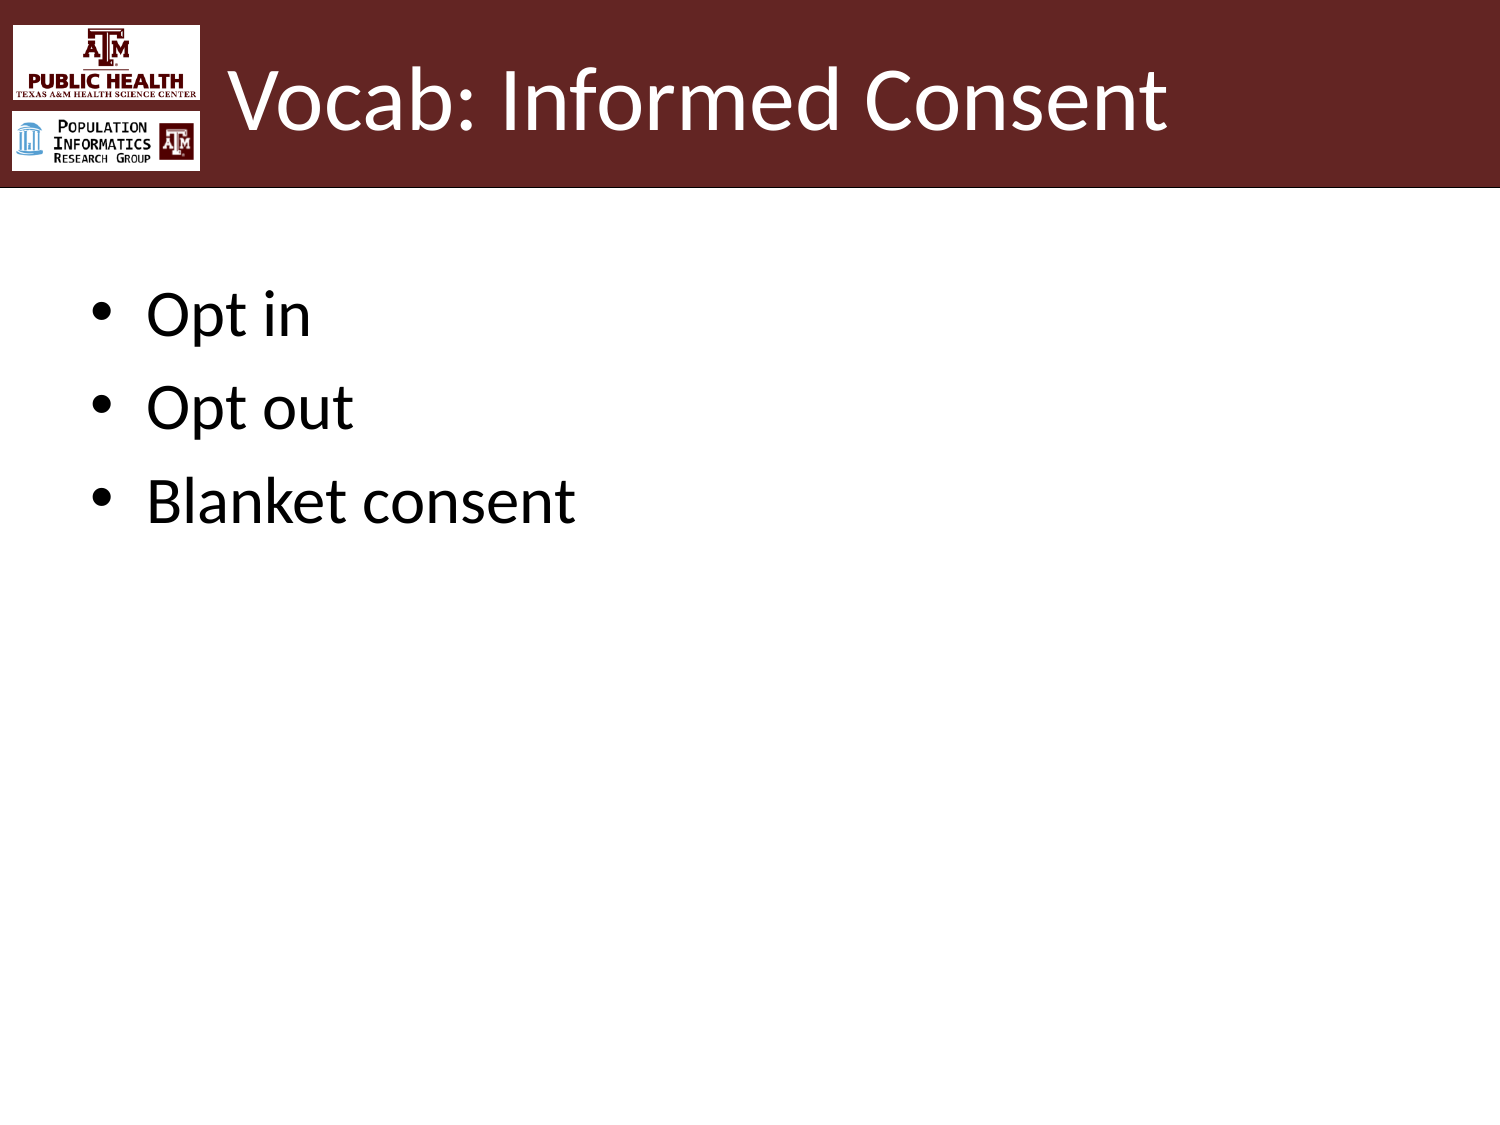

# Vocab: Informed Consent
Opt in
Opt out
Blanket consent